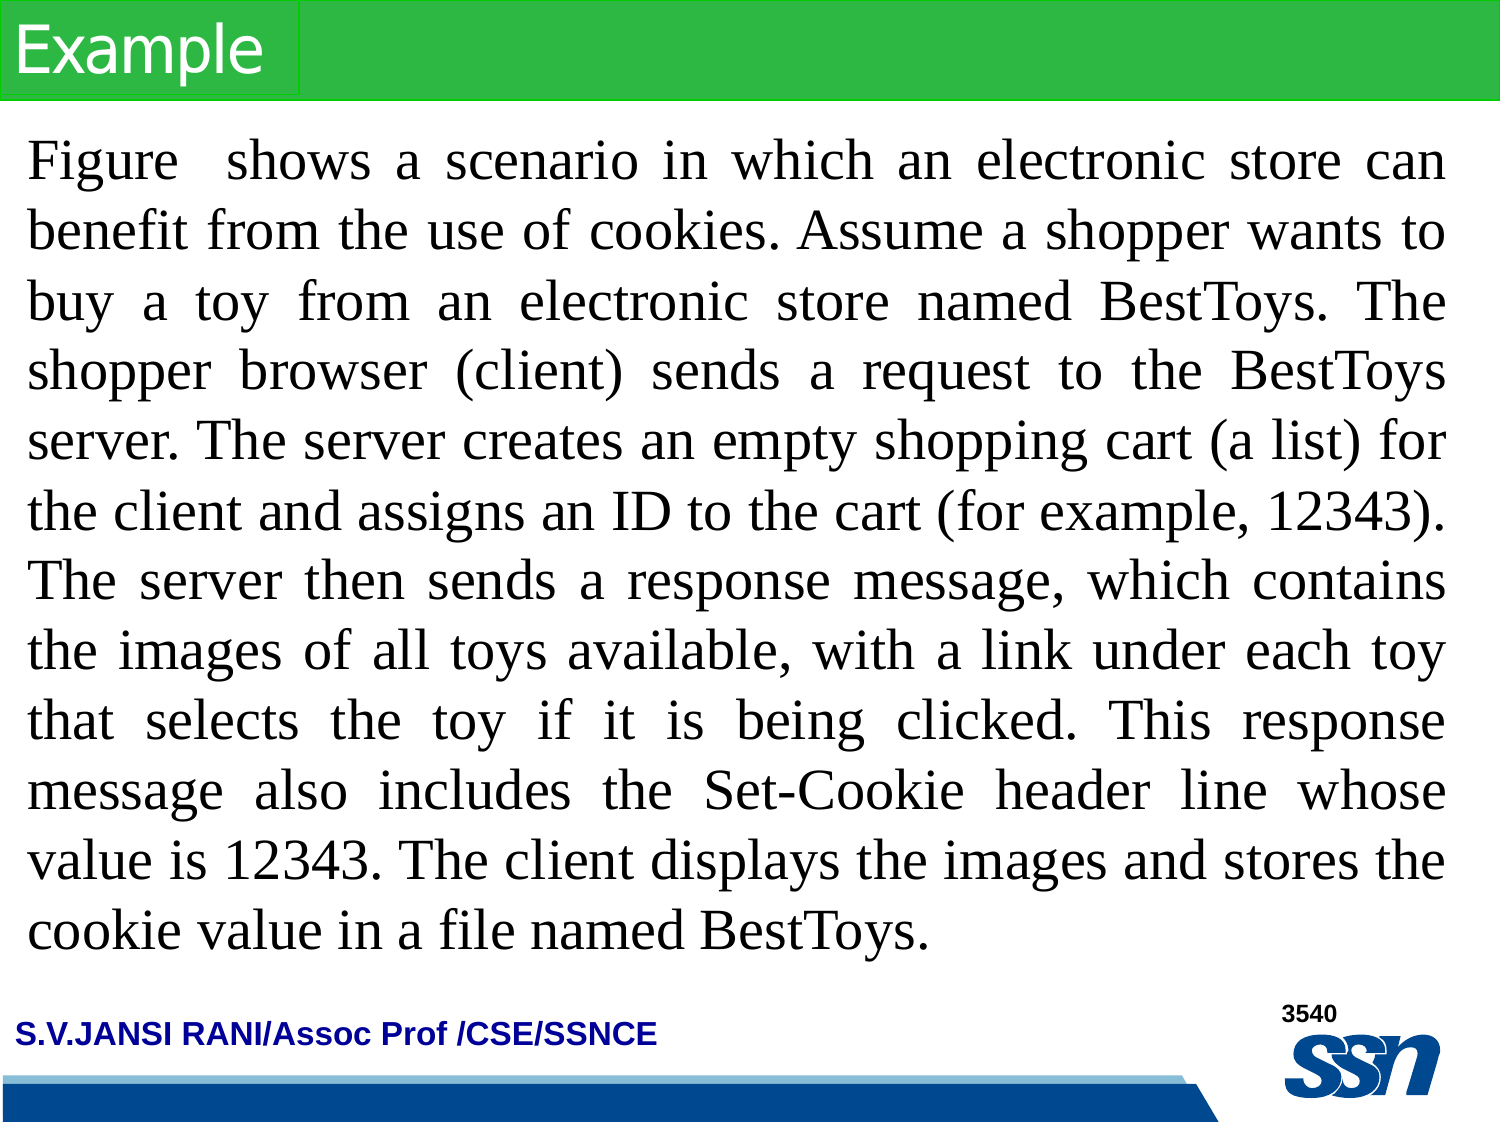

Example
Figure  shows a scenario in which an electronic store can benefit from the use of cookies. Assume a shopper wants to buy a toy from an electronic store named BestToys. The shopper browser (client) sends a request to the BestToys server. The server creates an empty shopping cart (a list) for the client and assigns an ID to the cart (for example, 12343). The server then sends a response message, which contains the images of all toys available, with a link under each toy that selects the toy if it is being clicked. This response message also includes the Set-Cookie header line whose value is 12343. The client displays the images and stores the cookie value in a file named BestToys.